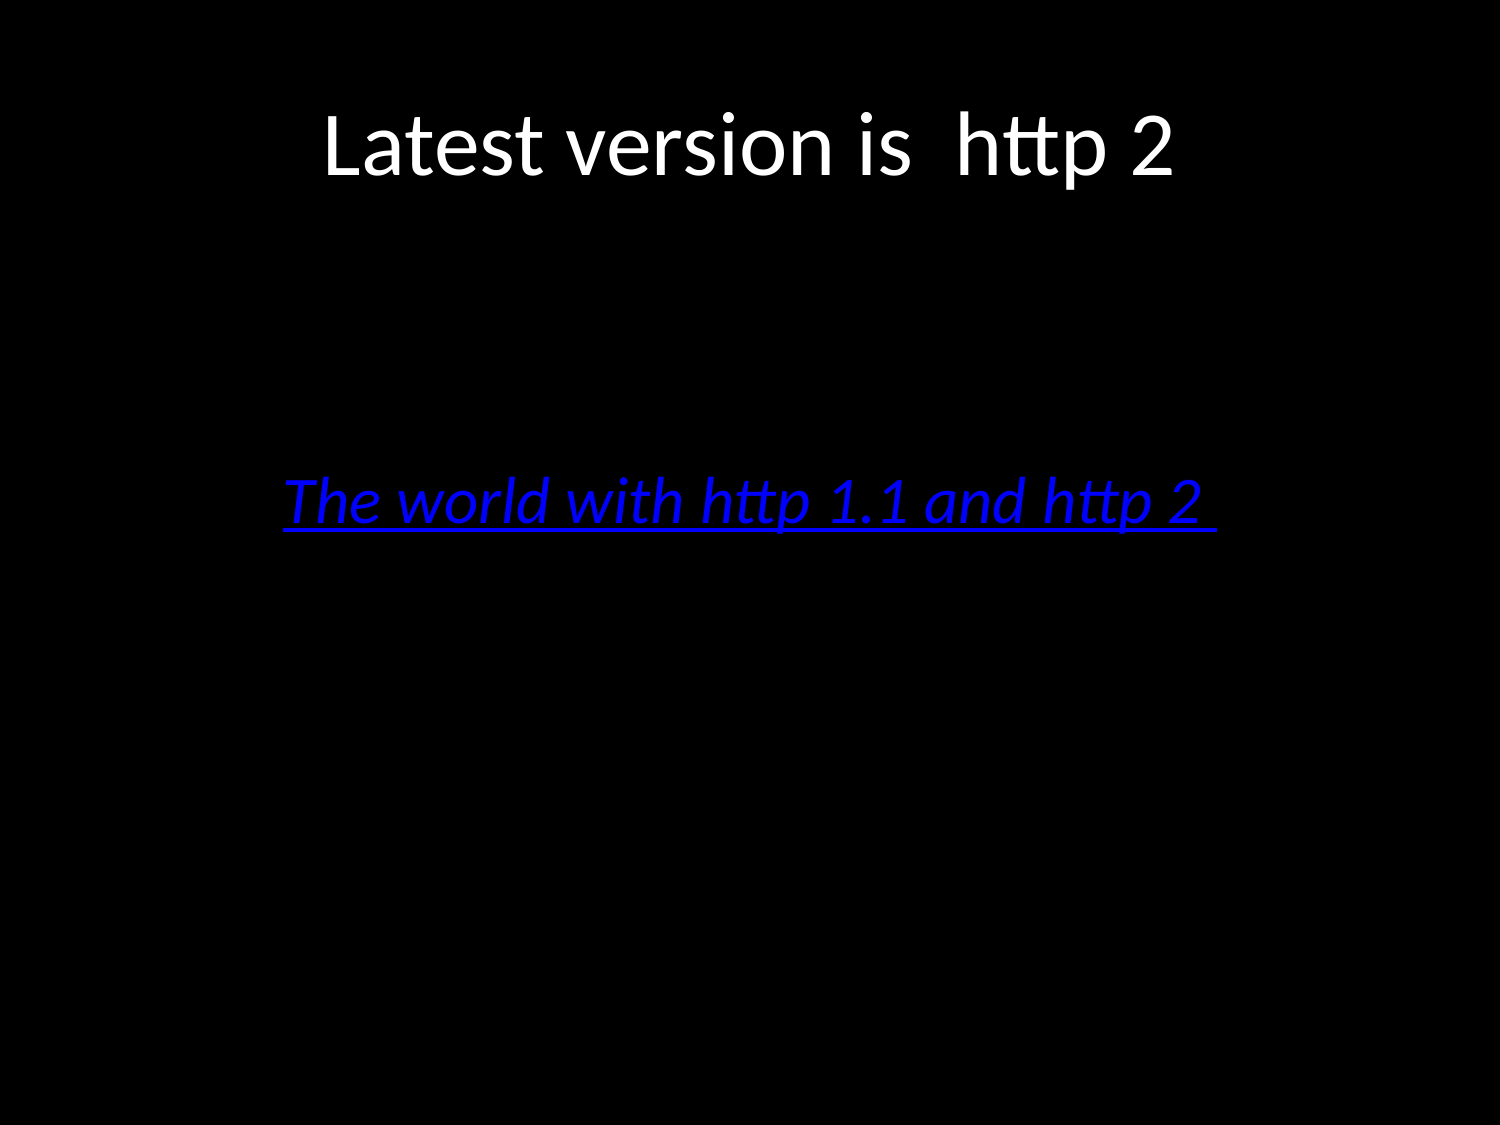

# Latest version is  http 2

The world with http 1.1 and http 2